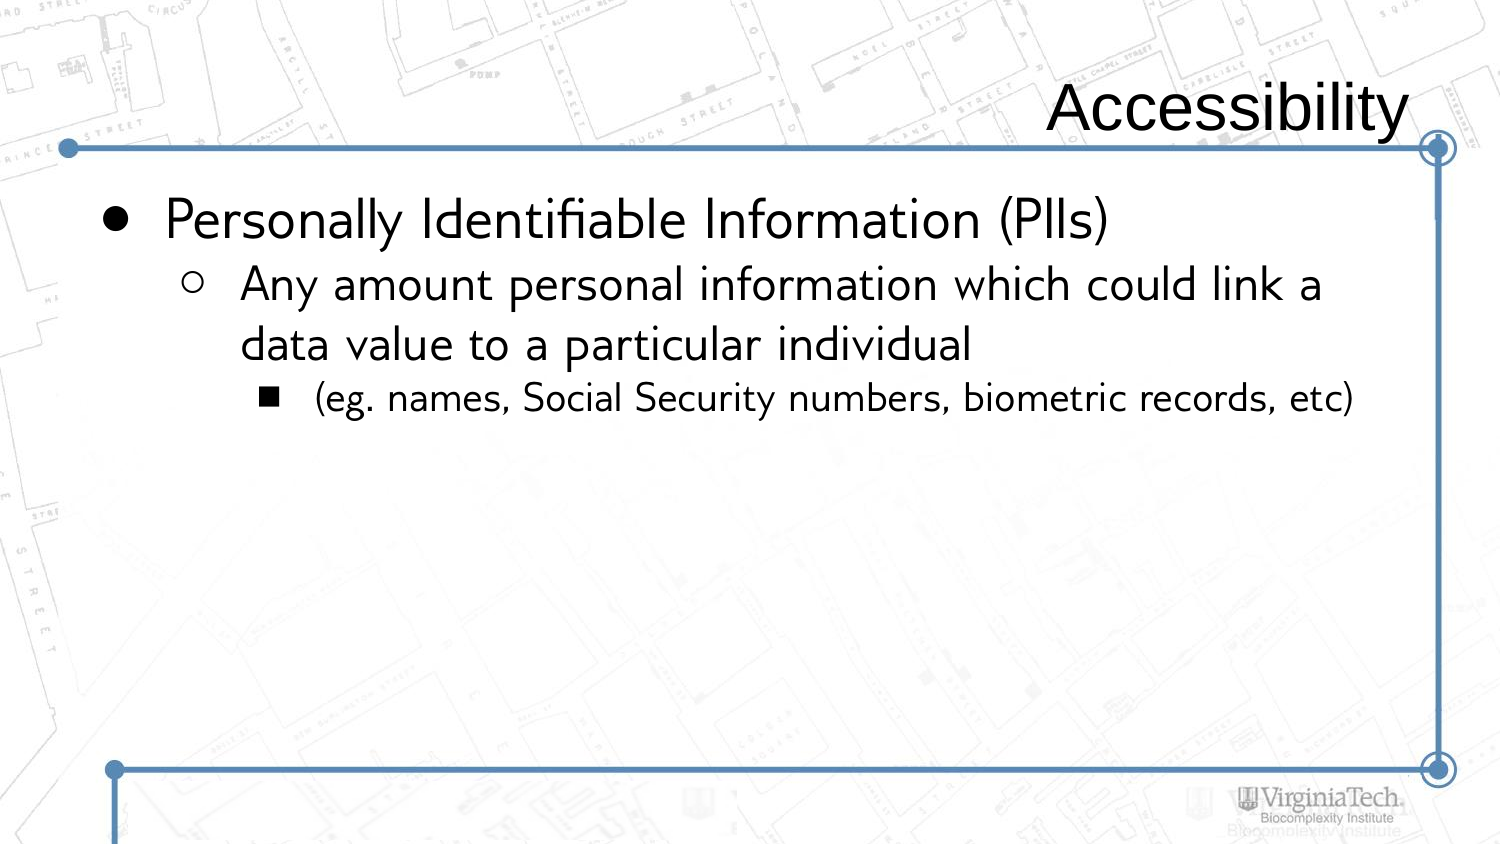

# Accessibility
Personally Identifiable Information (PIIs)
Any amount personal information which could link a data value to a particular individual
(eg. names, Social Security numbers, biometric records, etc)